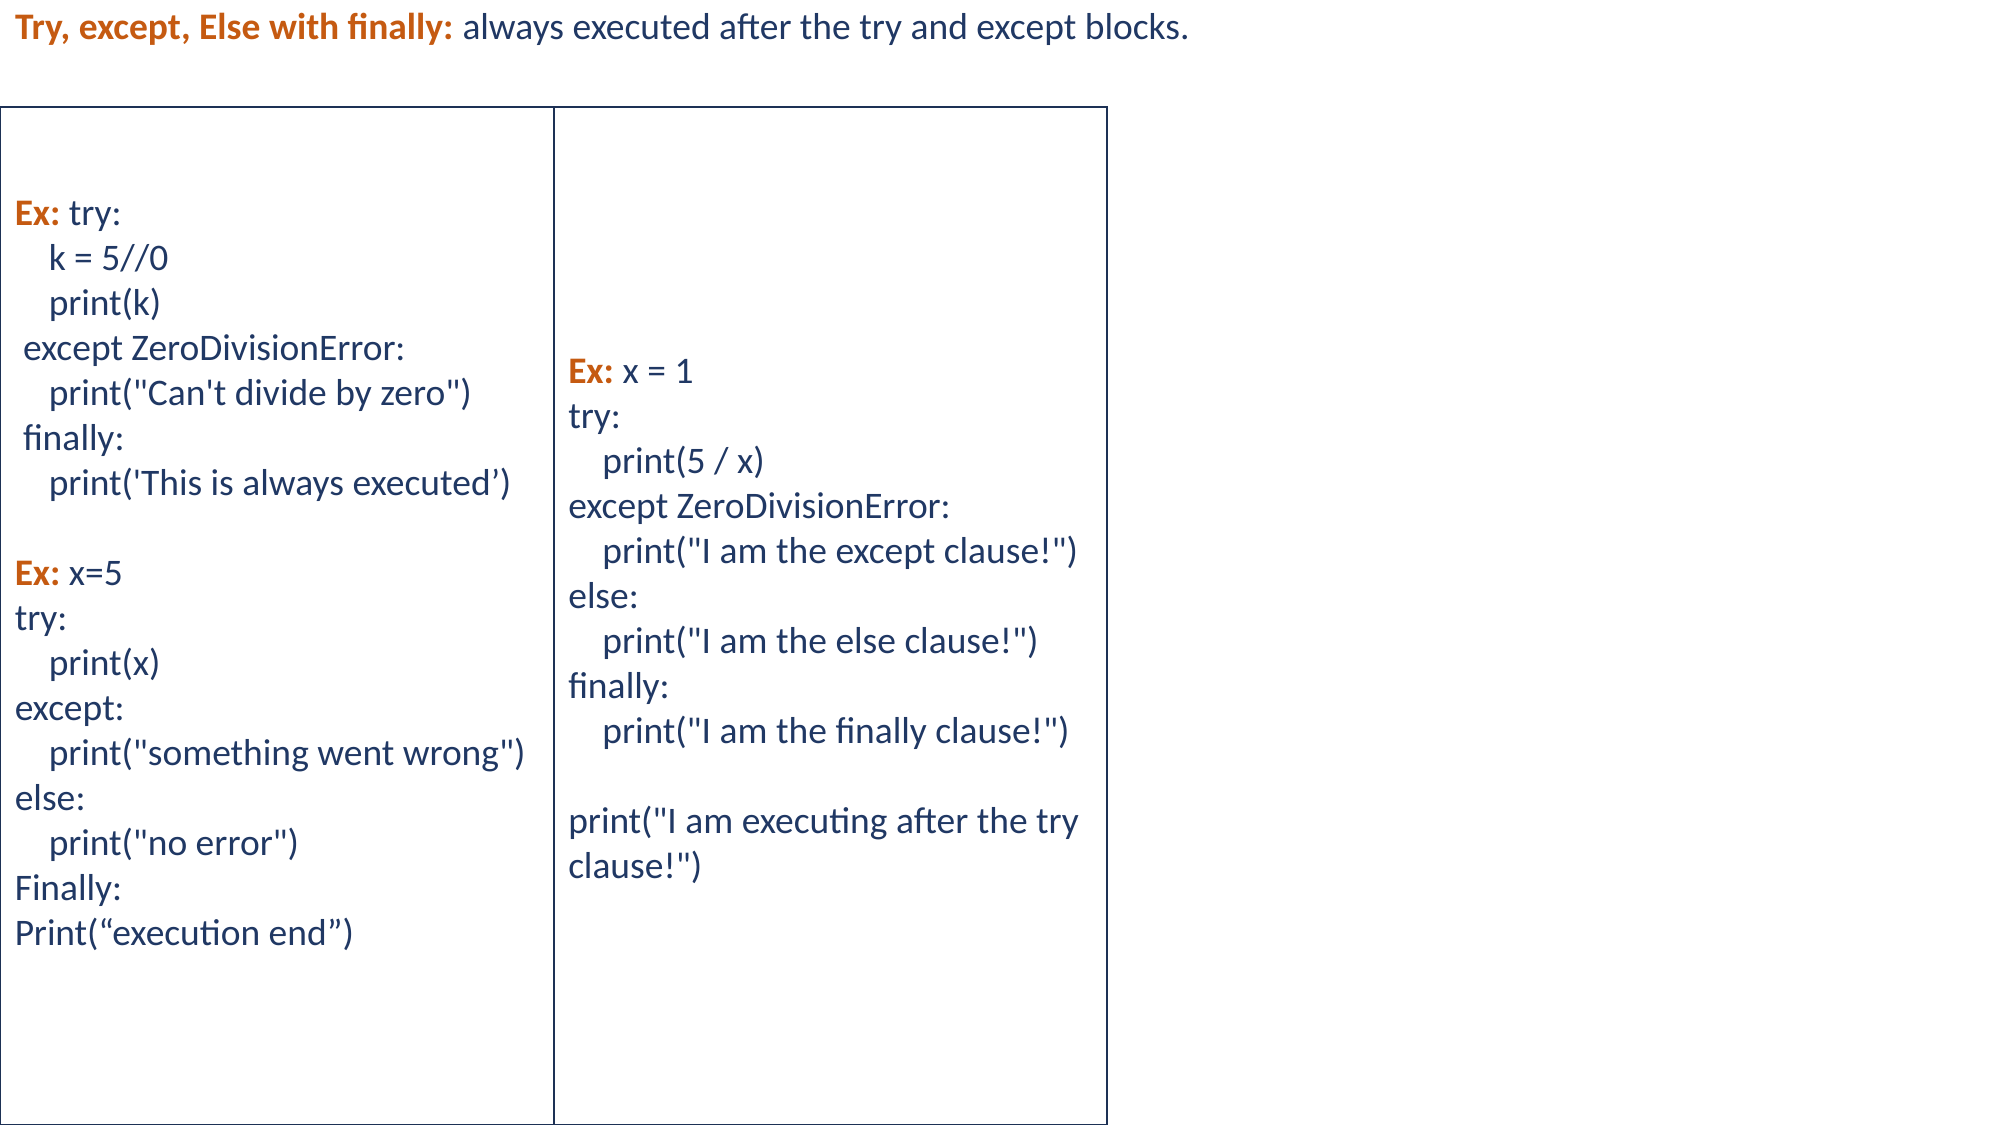

Try, except, Else with finally: always executed after the try and except blocks.
Ex: try:
    k = 5//0
    print(k)
 except ZeroDivisionError:
    print("Can't divide by zero")
 finally:
    print('This is always executed’)

Ex: x=5
try:
    print(x)
except:
    print("something went wrong")
else:
    print("no error")
Finally:
Print(“execution end”)

Ex: x = 1
try:
    print(5 / x)
except ZeroDivisionError:
    print("I am the except clause!")
else:
    print("I am the else clause!")
finally:
    print("I am the finally clause!")

print("I am executing after the try clause!")